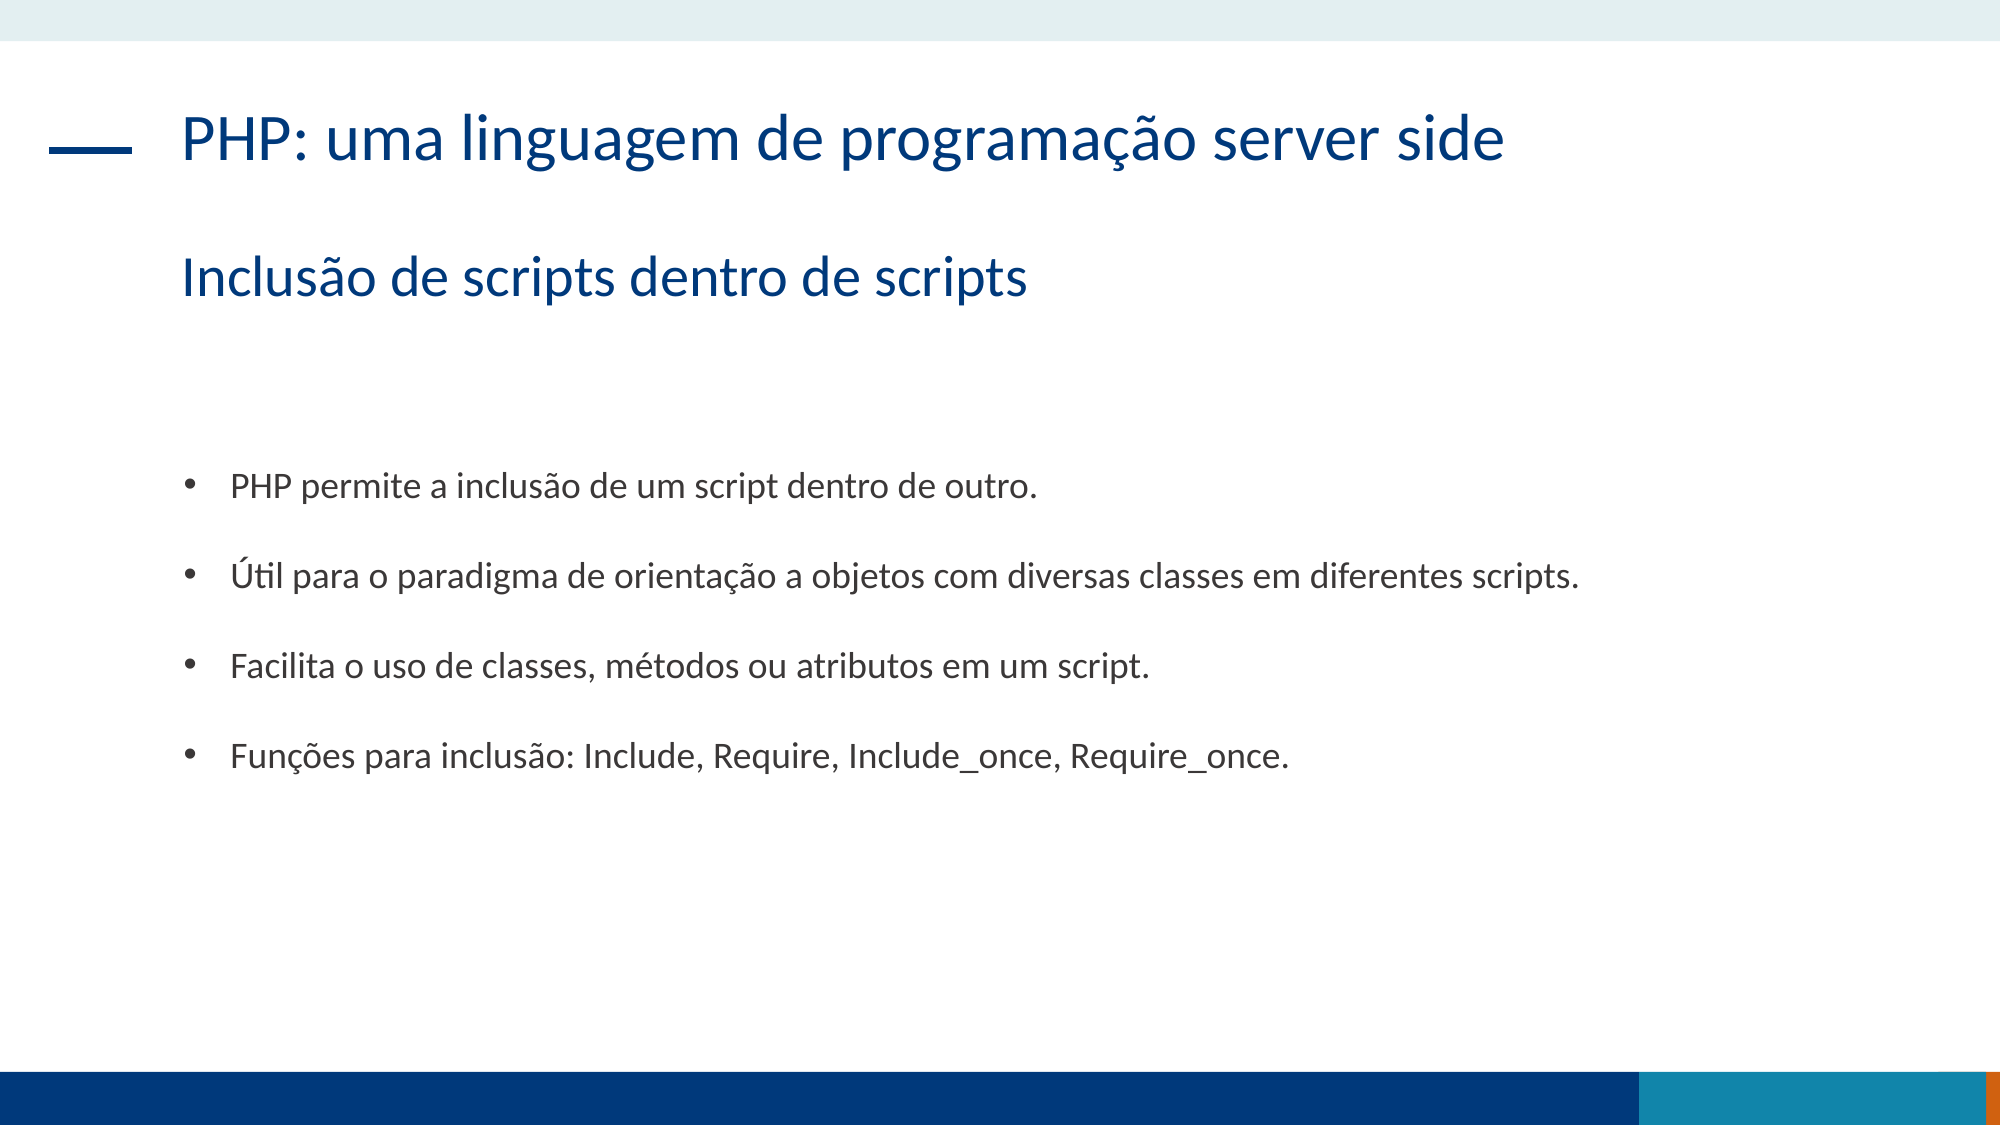

PHP: uma linguagem de programação server side
Inclusão de scripts dentro de scripts
PHP permite a inclusão de um script dentro de outro.

Útil para o paradigma de orientação a objetos com diversas classes em diferentes scripts.

Facilita o uso de classes, métodos ou atributos em um script.

Funções para inclusão: Include, Require, Include_once, Require_once.